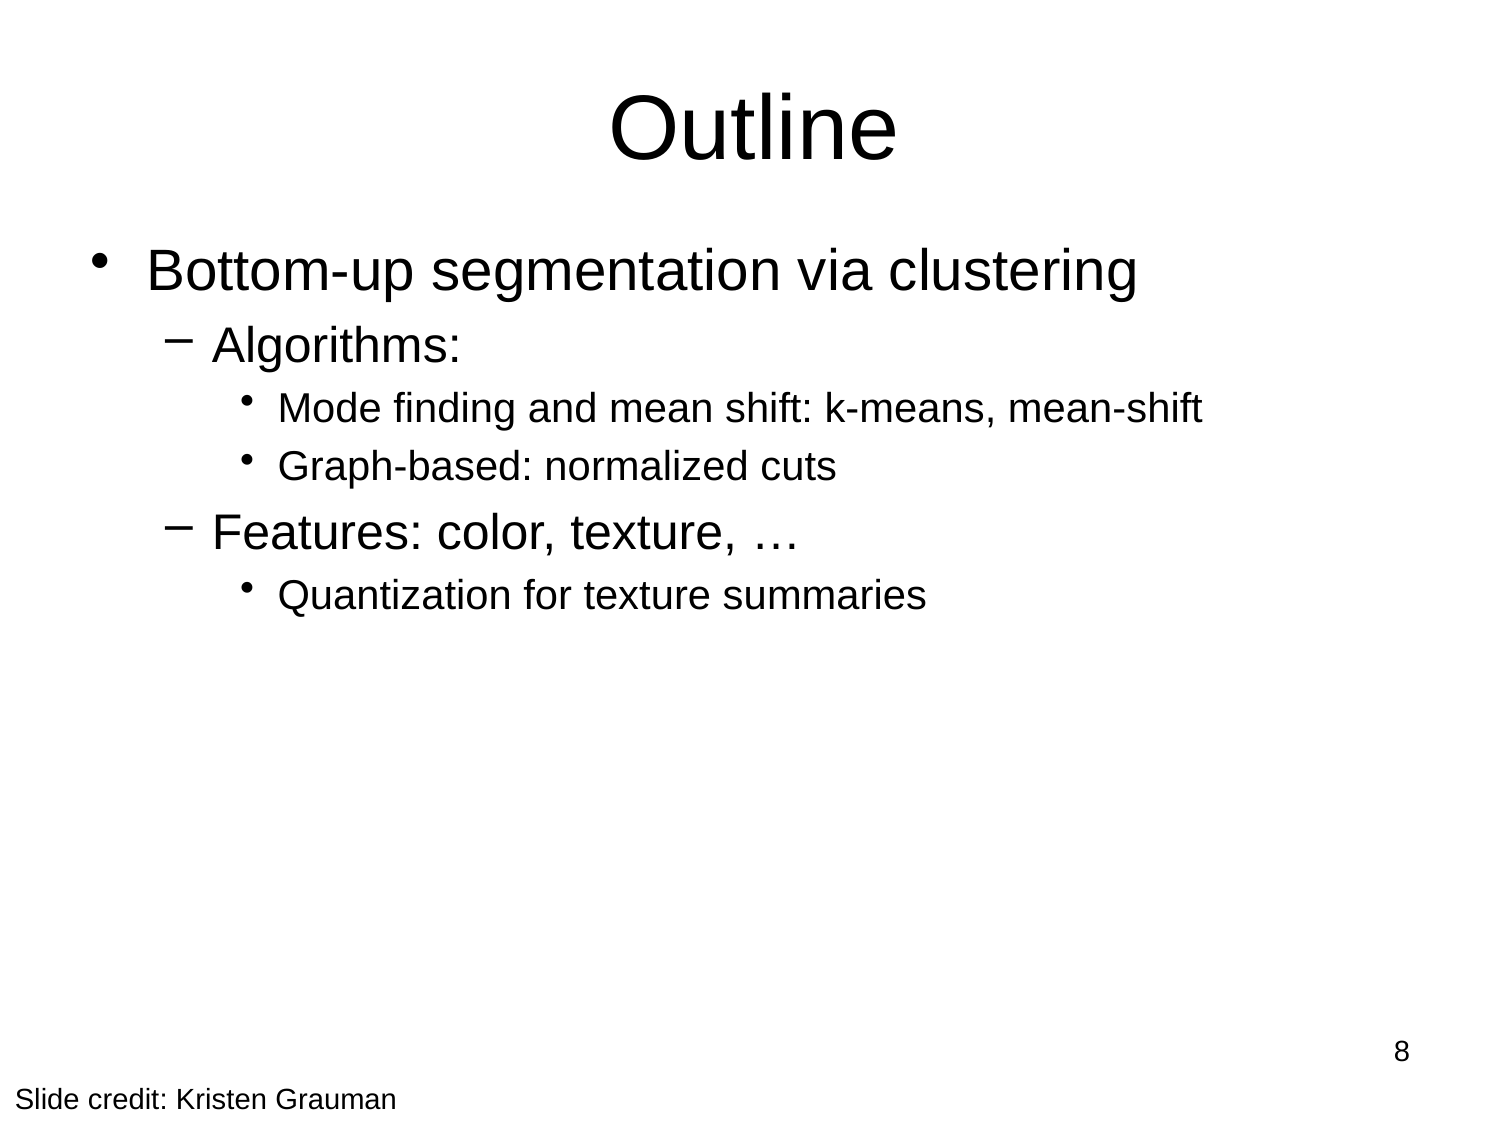

Outline
Bottom-up segmentation via clustering
Algorithms:
Mode finding and mean shift: k-means, mean-shift
Graph-based: normalized cuts
Features: color, texture, …
Quantization for texture summaries

8
Slide credit: Kristen Grauman